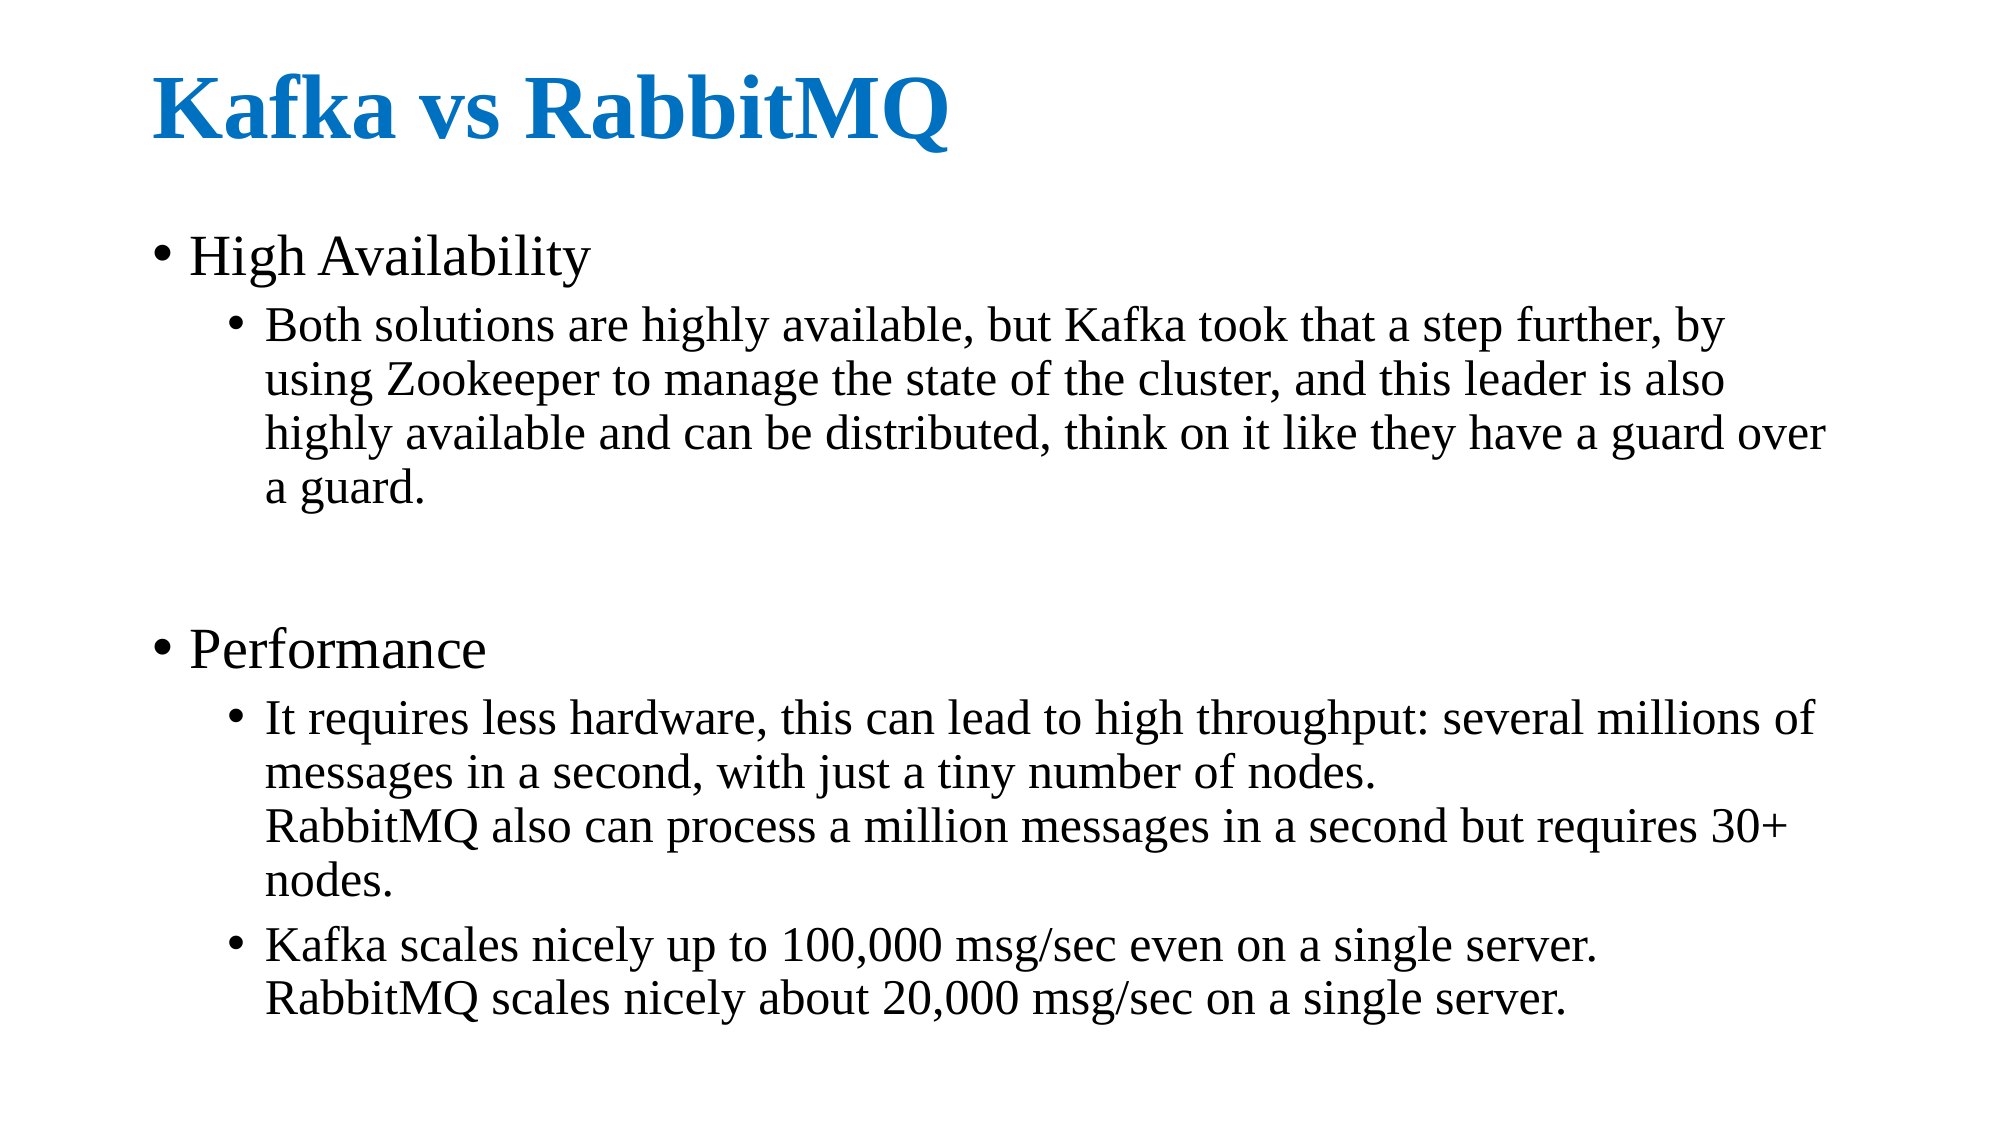

# Kafka vs RabbitMQ
High Availability
Both solutions are highly available, but Kafka took that a step further, by using Zookeeper to manage the state of the cluster, and this leader is also highly available and can be distributed, think on it like they have a guard over a guard.

Performance
It requires less hardware, this can lead to high throughput: several millions of messages in a second, with just a tiny number of nodes.
RabbitMQ also can process a million messages in a second but requires 30+ nodes.
Kafka scales nicely up to 100,000 msg/sec even on a single server. RabbitMQ scales nicely about 20,000 msg/sec on a single server.